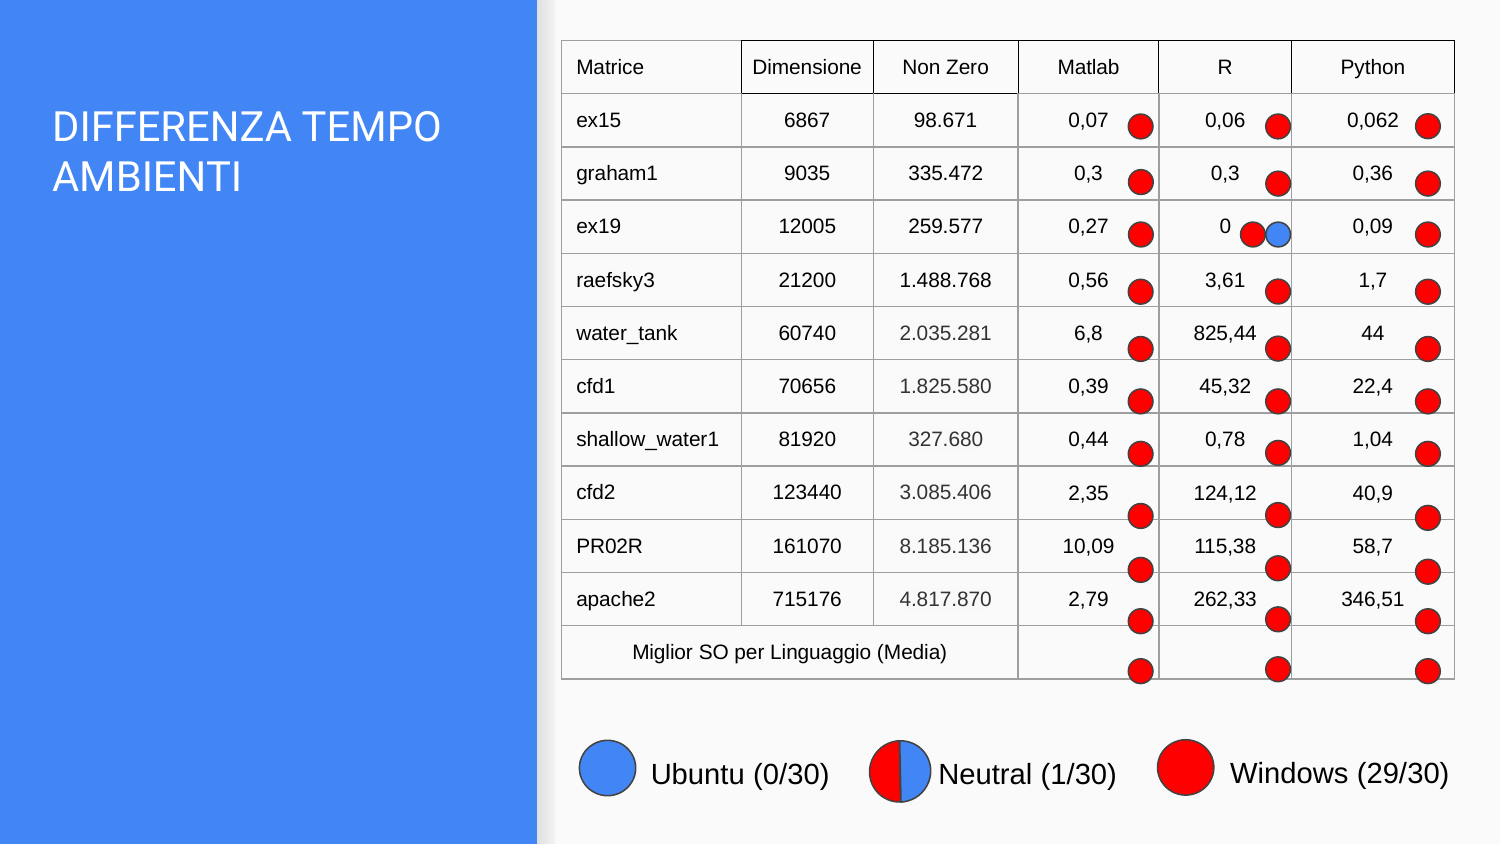

| Matrice | Dimensione | Non Zero | Matlab | R | Python |
| --- | --- | --- | --- | --- | --- |
| ex15 | 6867 | 98.671 | 0,07 | 0,06 | 0,062 |
| graham1 | 9035 | 335.472 | 0,3 | 0,3 | 0,36 |
| ex19 | 12005 | 259.577 | 0,27 | 0 | 0,09 |
| raefsky3 | 21200 | 1.488.768 | 0,56 | 3,61 | 1,7 |
| water\_tank | 60740 | 2.035.281 | 6,8 | 825,44 | 44 |
| cfd1 | 70656 | 1.825.580 | 0,39 | 45,32 | 22,4 |
| shallow\_water1 | 81920 | 327.680 | 0,44 | 0,78 | 1,04 |
| cfd2 | 123440 | 3.085.406 | 2,35 | 124,12 | 40,9 |
| PR02R | 161070 | 8.185.136 | 10,09 | 115,38 | 58,7 |
| apache2 | 715176 | 4.817.870 | 2,79 | 262,33 | 346,51 |
| Miglior SO per Linguaggio (Media) |  |  |  |  |  |
# DIFFERENZA TEMPO AMBIENTI

Windows (29/30)

Ubuntu (0/30)
Neutral (1/30)